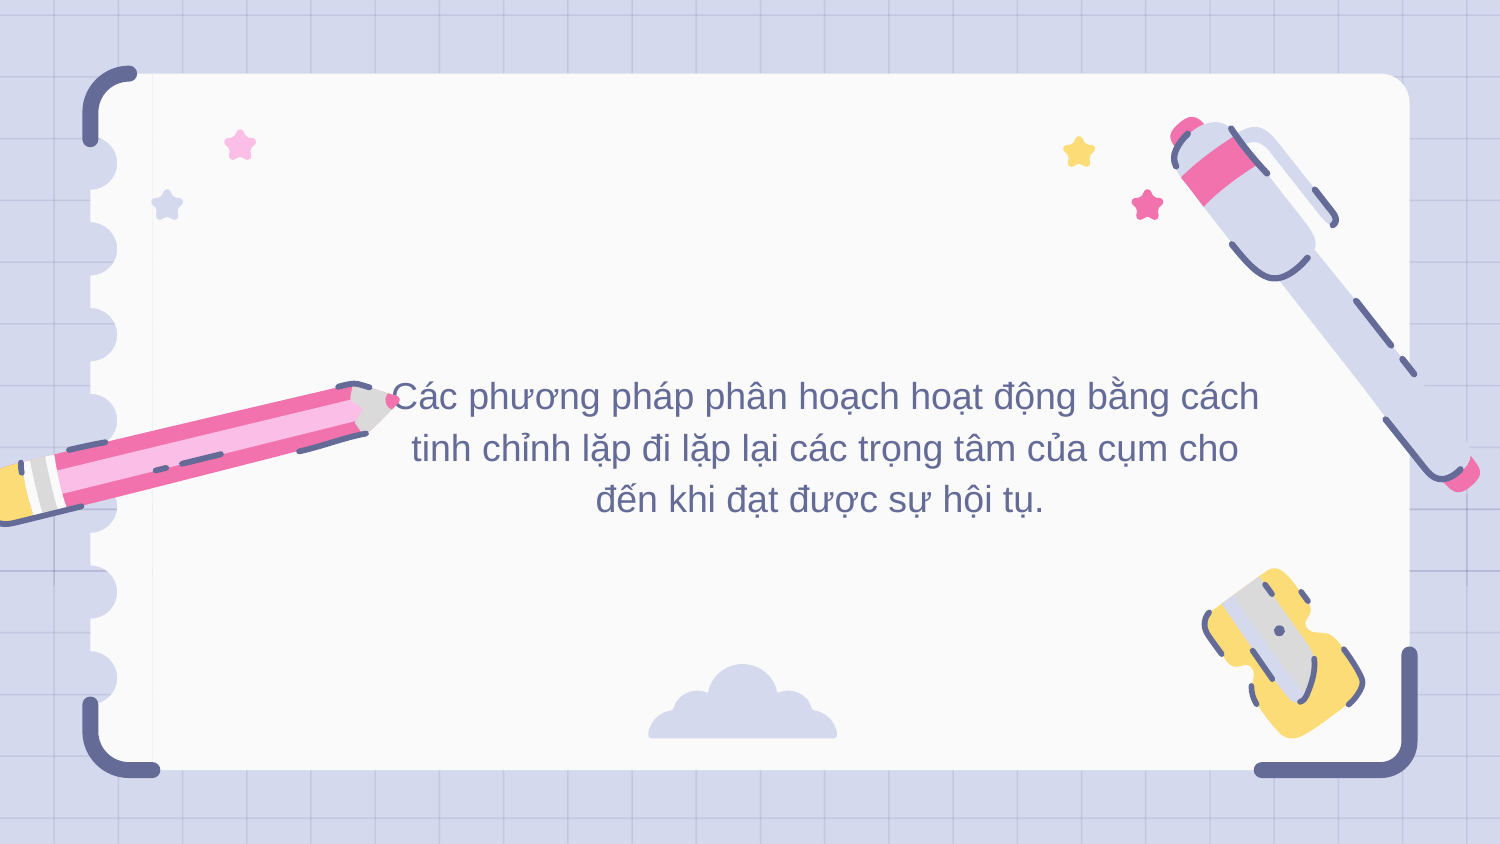

Các phương pháp phân hoạch hoạt động bằng cách tinh chỉnh lặp đi lặp lại các trọng tâm của cụm cho đến khi đạt được sự hội tụ.